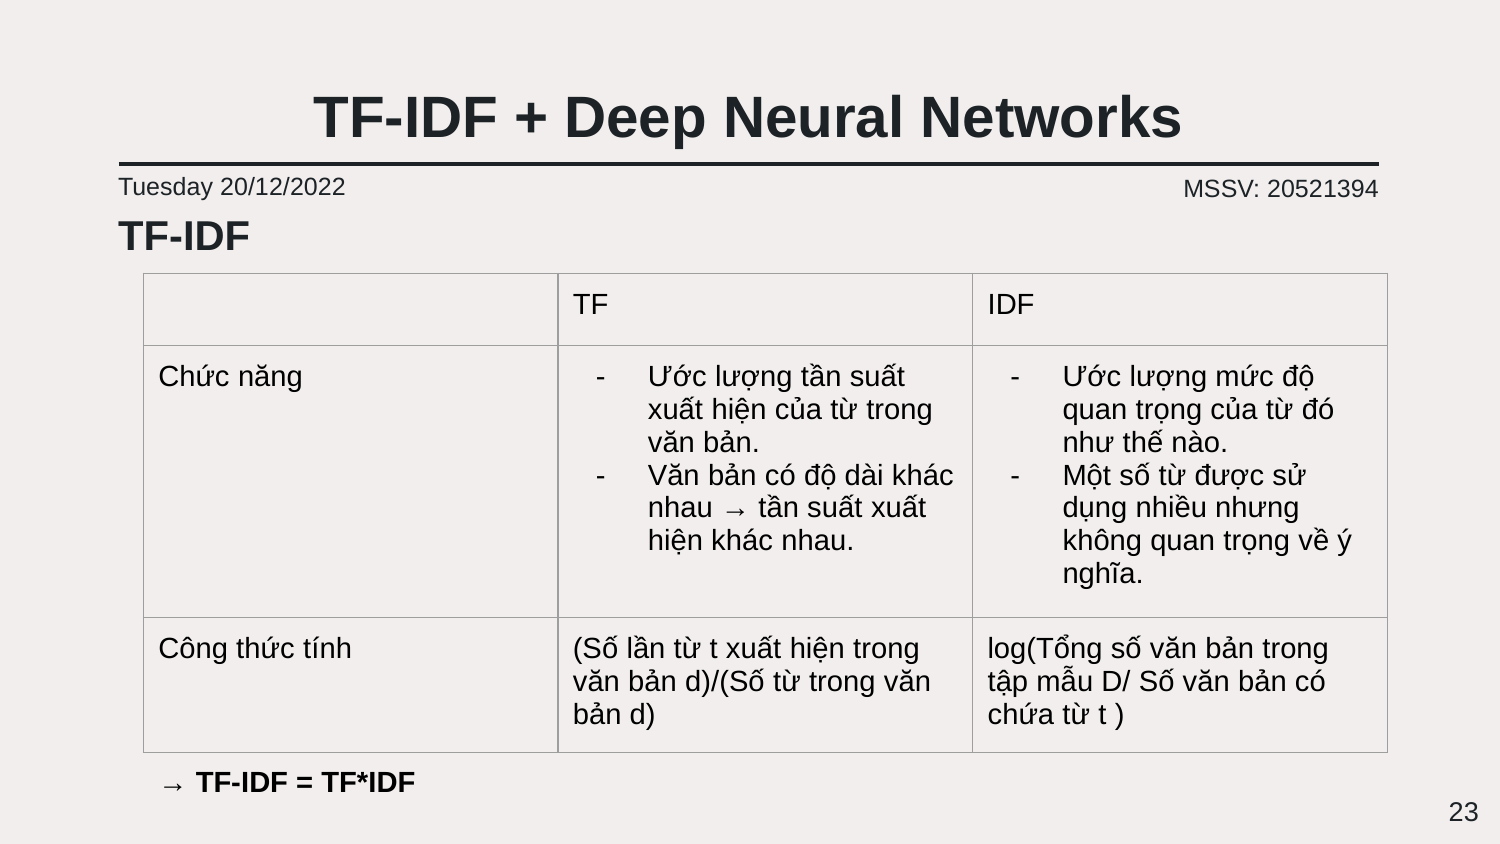

# TF-IDF + Deep Neural Networks
Tuesday 20/12/2022
MSSV: 20521394
TF-IDF
|  | TF | IDF |
| --- | --- | --- |
| Chức năng | Ước lượng tần suất xuất hiện của từ trong văn bản. Văn bản có độ dài khác nhau → tần suất xuất hiện khác nhau. | Ước lượng mức độ quan trọng của từ đó như thế nào. Một số từ được sử dụng nhiều nhưng không quan trọng về ý nghĩa. |
| Công thức tính | (Số lần từ t xuất hiện trong văn bản d)/(Số từ trong văn bản d) | log(Tổng số văn bản trong tập mẫu D/ Số văn bản có chứa từ t ) |
→ TF-IDF = TF*IDF
23